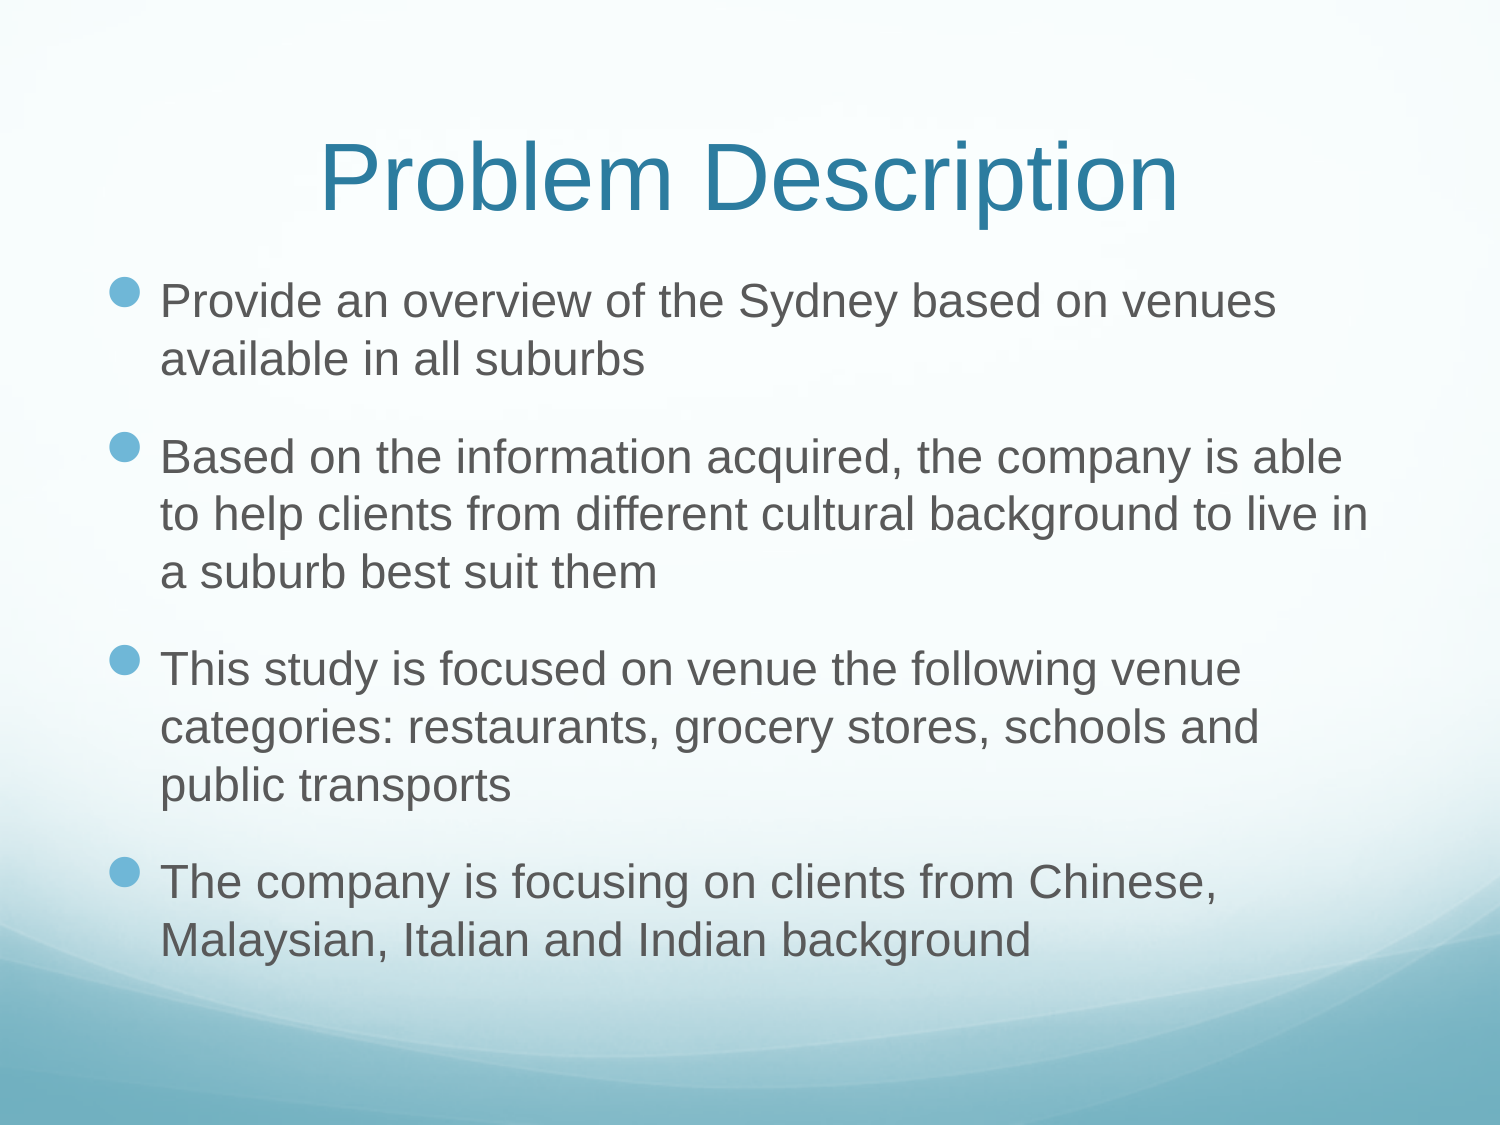

# Problem Description
Provide an overview of the Sydney based on venues available in all suburbs
Based on the information acquired, the company is able to help clients from different cultural background to live in a suburb best suit them
This study is focused on venue the following venue categories: restaurants, grocery stores, schools and public transports
The company is focusing on clients from Chinese, Malaysian, Italian and Indian background